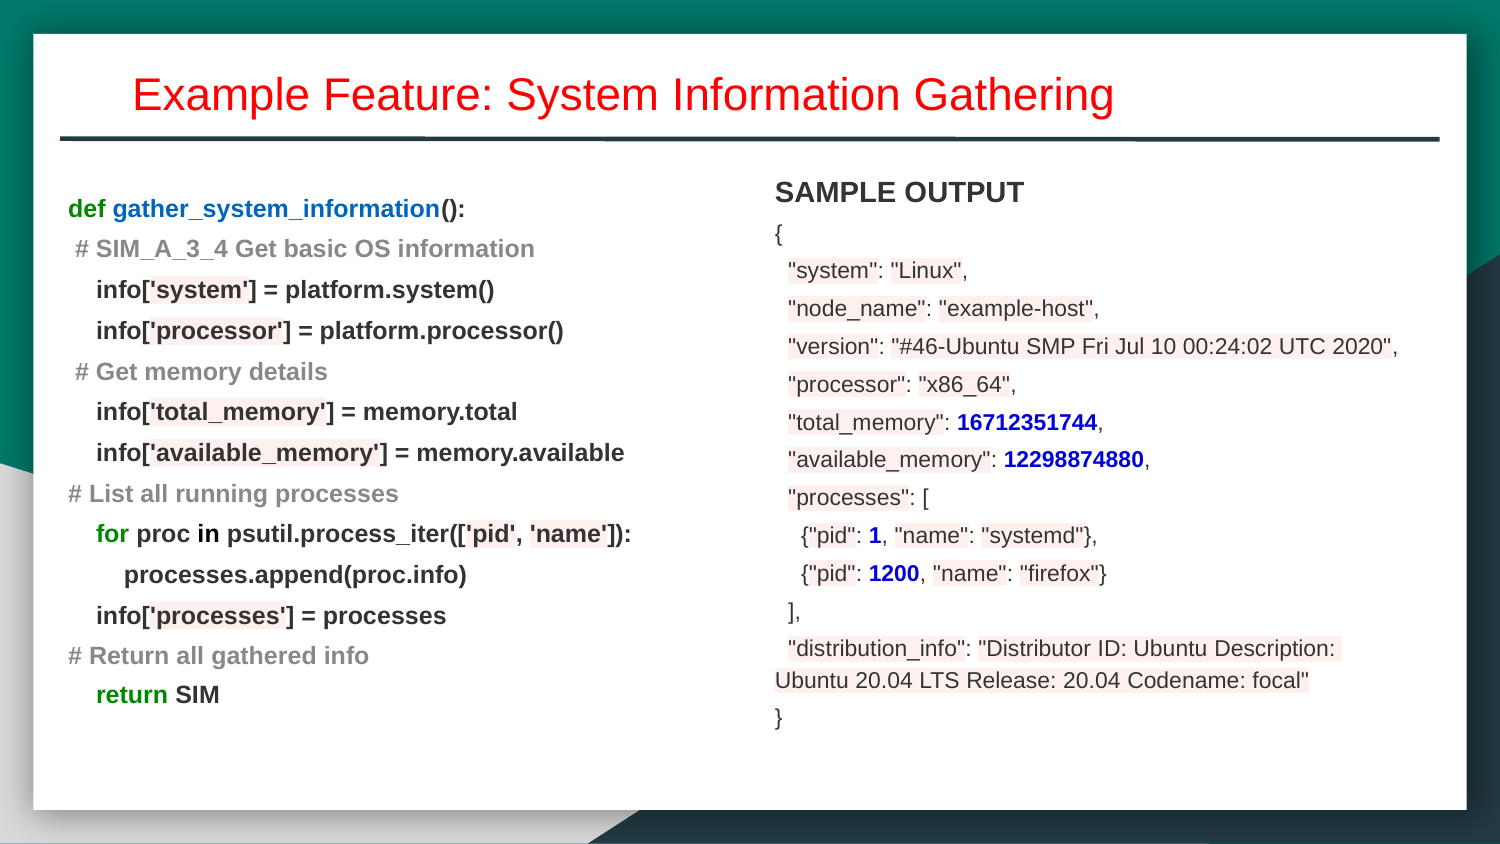

Example Feature: System Information Gathering

def gather_system_information():
 # SIM_A_3_4 Get basic OS information
    info['system'] = platform.system()
    info['processor'] = platform.processor()
 # Get memory details
    info['total_memory'] = memory.total
    info['available_memory'] = memory.available
# List all running processes
    for proc in psutil.process_iter(['pid', 'name']):
        processes.append(proc.info)
    info['processes'] = processes
# Return all gathered info
    return SIM

SAMPLE OUTPUT
{
  "system": "Linux",
  "node_name": "example-host",
  "version": "#46-Ubuntu SMP Fri Jul 10 00:24:02 UTC 2020",
  "processor": "x86_64",
  "total_memory": 16712351744,
  "available_memory": 12298874880,
  "processes": [
    {"pid": 1, "name": "systemd"},
    {"pid": 1200, "name": "firefox"}
  ],
  "distribution_info": "Distributor ID: Ubuntu Description:
Ubuntu 20.04 LTS Release: 20.04 Codename: focal"
}